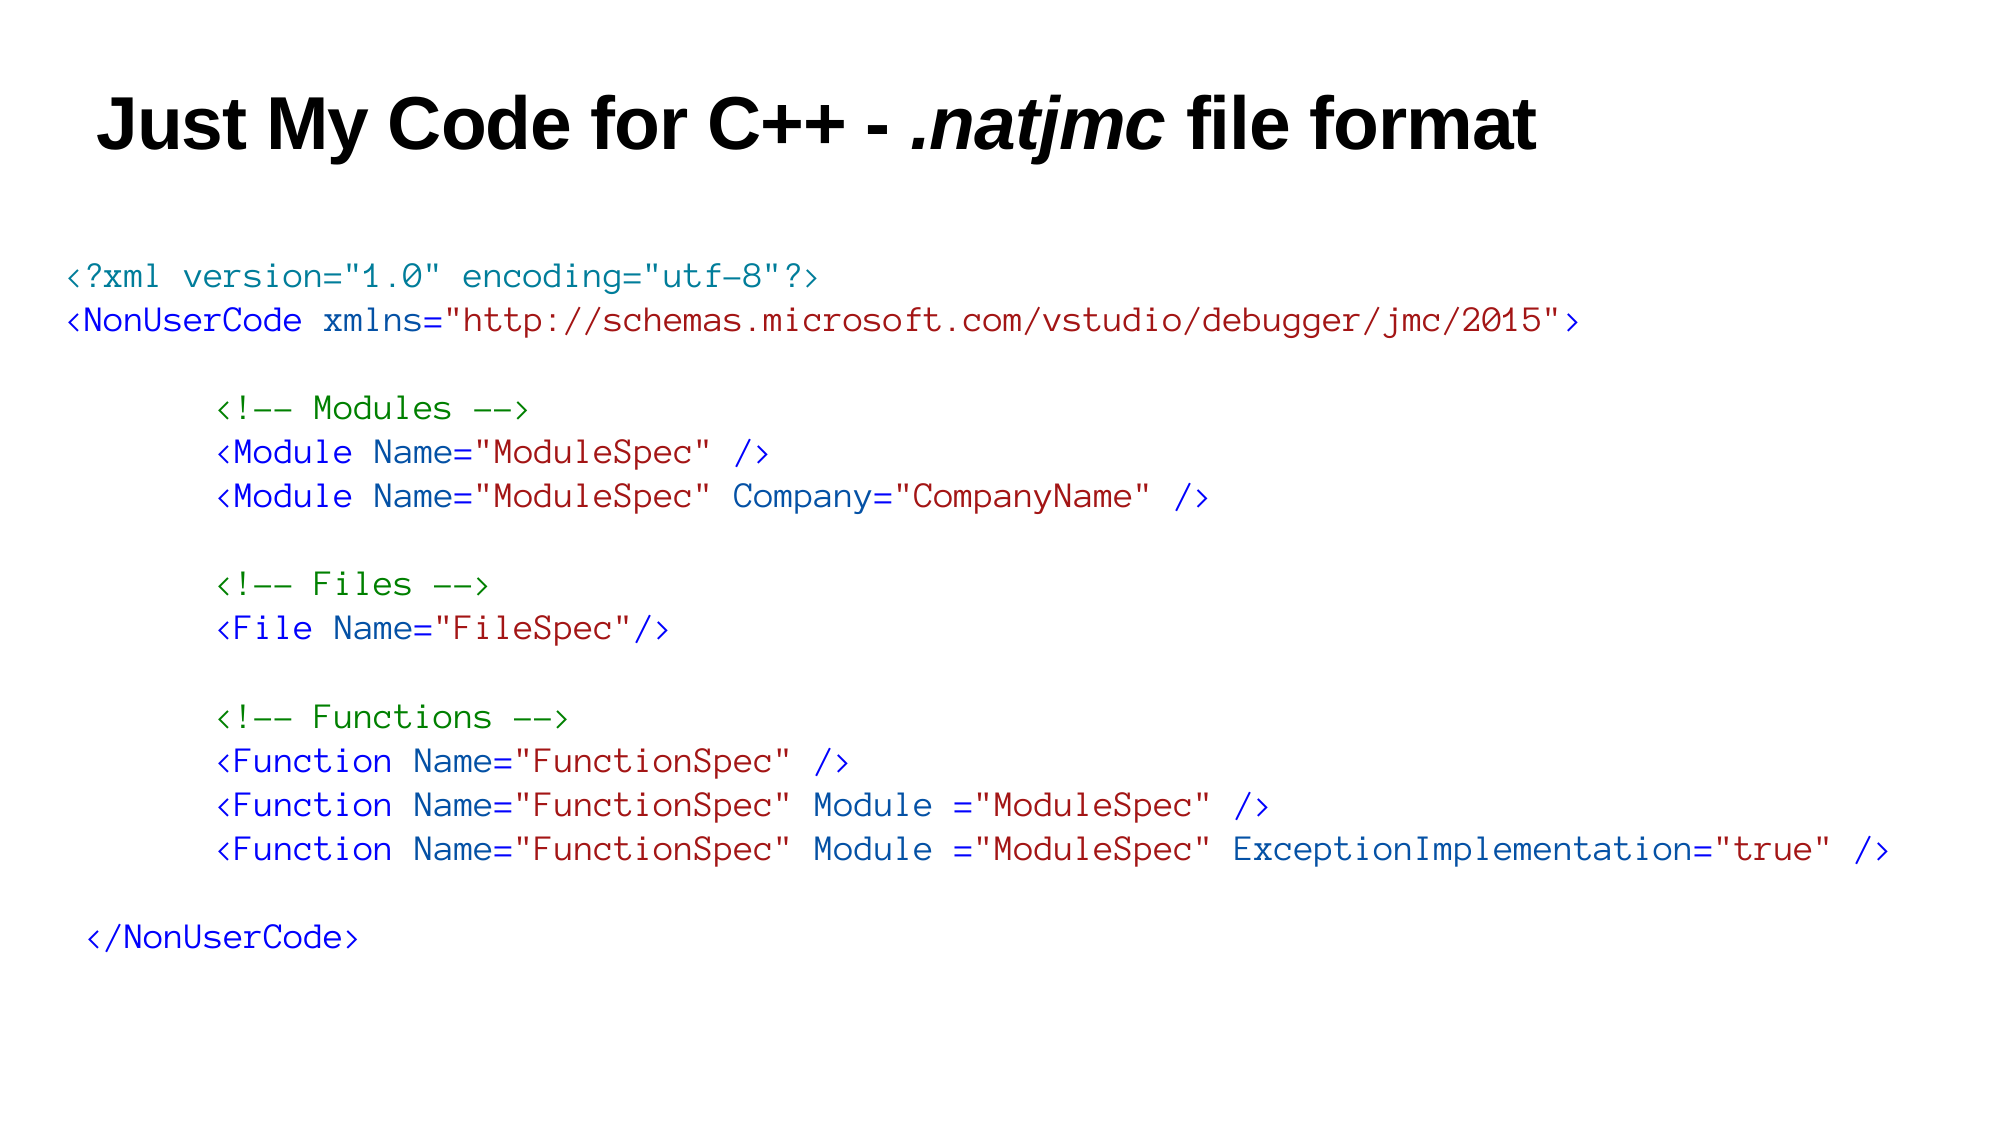

# Just My Code for C++ - .natjmc file format
<?xml version="1.0" encoding="utf-8"?>
<NonUserCode xmlns="http://schemas.microsoft.com/vstudio/debugger/jmc/2015">

	<!-- Modules -->
	<Module Name="ModuleSpec" />
	<Module Name="ModuleSpec" Company="CompanyName" />

	<!-- Files -->
	<File Name="FileSpec"/>

	<!-- Functions -->
	<Function Name="FunctionSpec" />
	<Function Name="FunctionSpec" Module ="ModuleSpec" />
	<Function Name="FunctionSpec" Module ="ModuleSpec" ExceptionImplementation="true" />

 </NonUserCode>